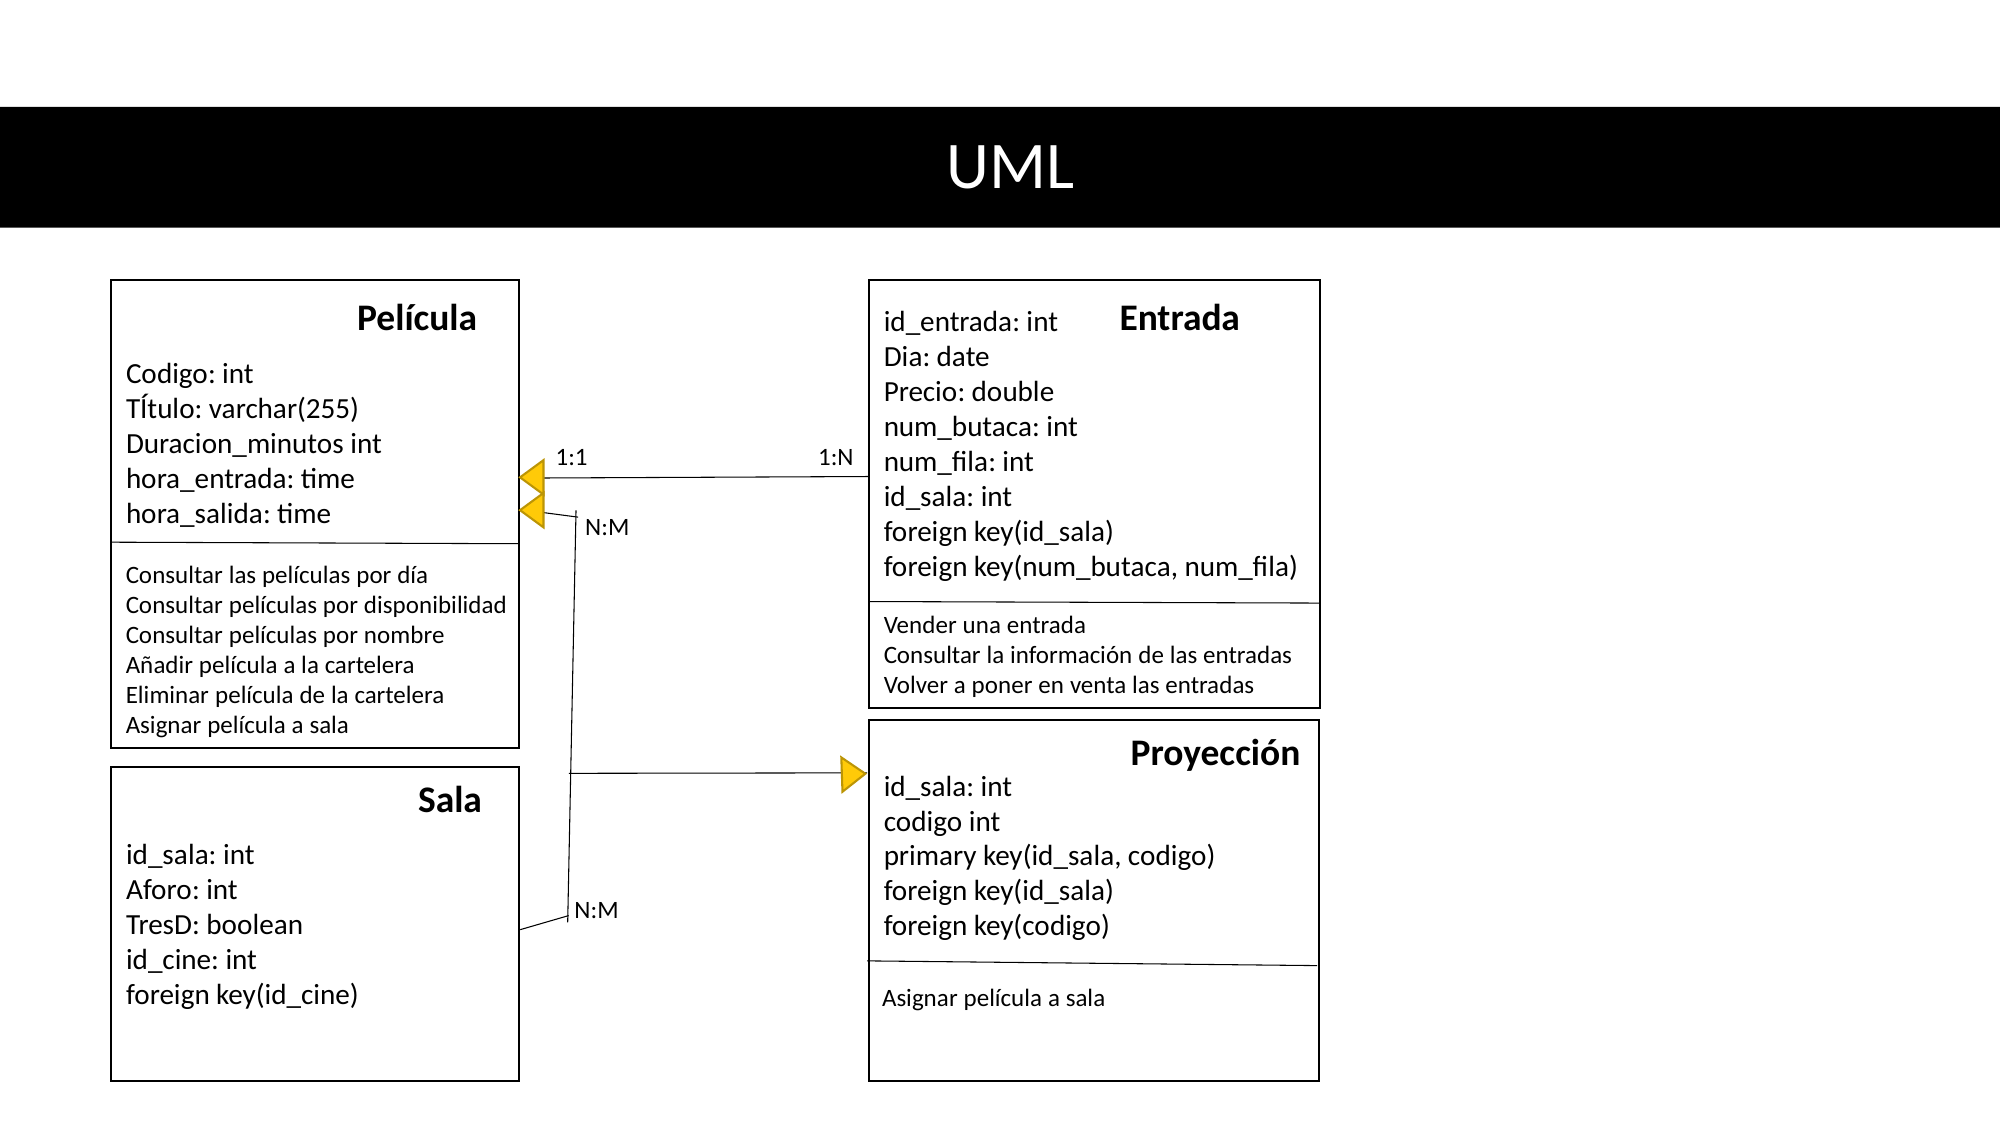

UML

Película
Entrada
id_entrada: int
Dia: date
Precio: double
num_butaca: int
num_fila: int
id_sala: int
foreign key(id_sala)
foreign key(num_butaca, num_fila)
Codigo: int
TÍtulo: varchar(255)
Duracion_minutos int     hora_entrada: time
hora_salida: time

1:1
1:N

N:M
Consultar las películas por día
Consultar películas por disponibilidad
Consultar películas por nombre
Añadir película a la cartelera
Eliminar película de la cartelera
Asignar película a sala
Vender una entrada
Consultar la información de las entradas
Volver a poner en venta las entradas

Proyección
id_sala: int
codigo int
primary key(id_sala, codigo)
foreign key(id_sala)
foreign key(codigo)

Sala
id_sala: int
Aforo: int
TresD: boolean
id_cine: int
foreign key(id_cine)
N:M
Asignar película a sala